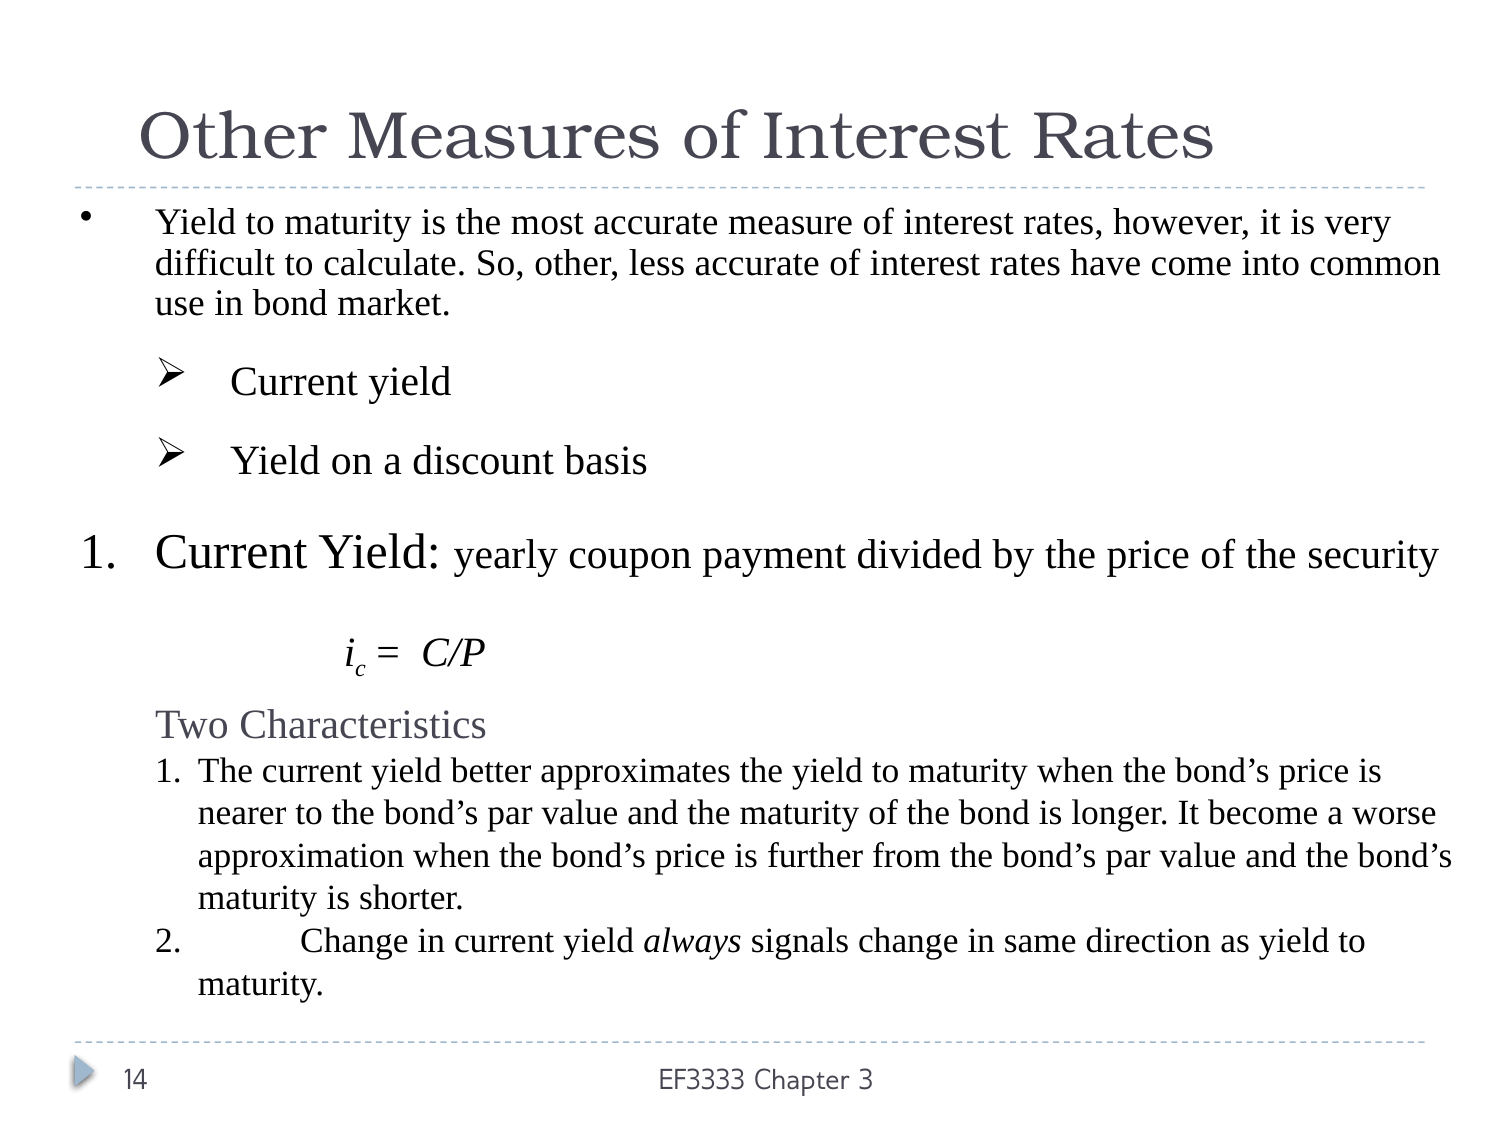

# Other Measures of Interest Rates
Yield to maturity is the most accurate measure of interest rates, however, it is very difficult to calculate. So, other, less accurate of interest rates have come into common use in bond market.
Current yield
Yield on a discount basis
Current Yield: yearly coupon payment divided by the price of the security
	  ic =  C/P
Two Characteristics
The current yield better approximates the yield to maturity when the bond’s price is nearer to the bond’s par value and the maturity of the bond is longer. It become a worse approximation when the bond’s price is further from the bond’s par value and the bond’s maturity is shorter.
	Change in current yield always signals change in same direction as yield to maturity.
14
EF3333 Chapter 3